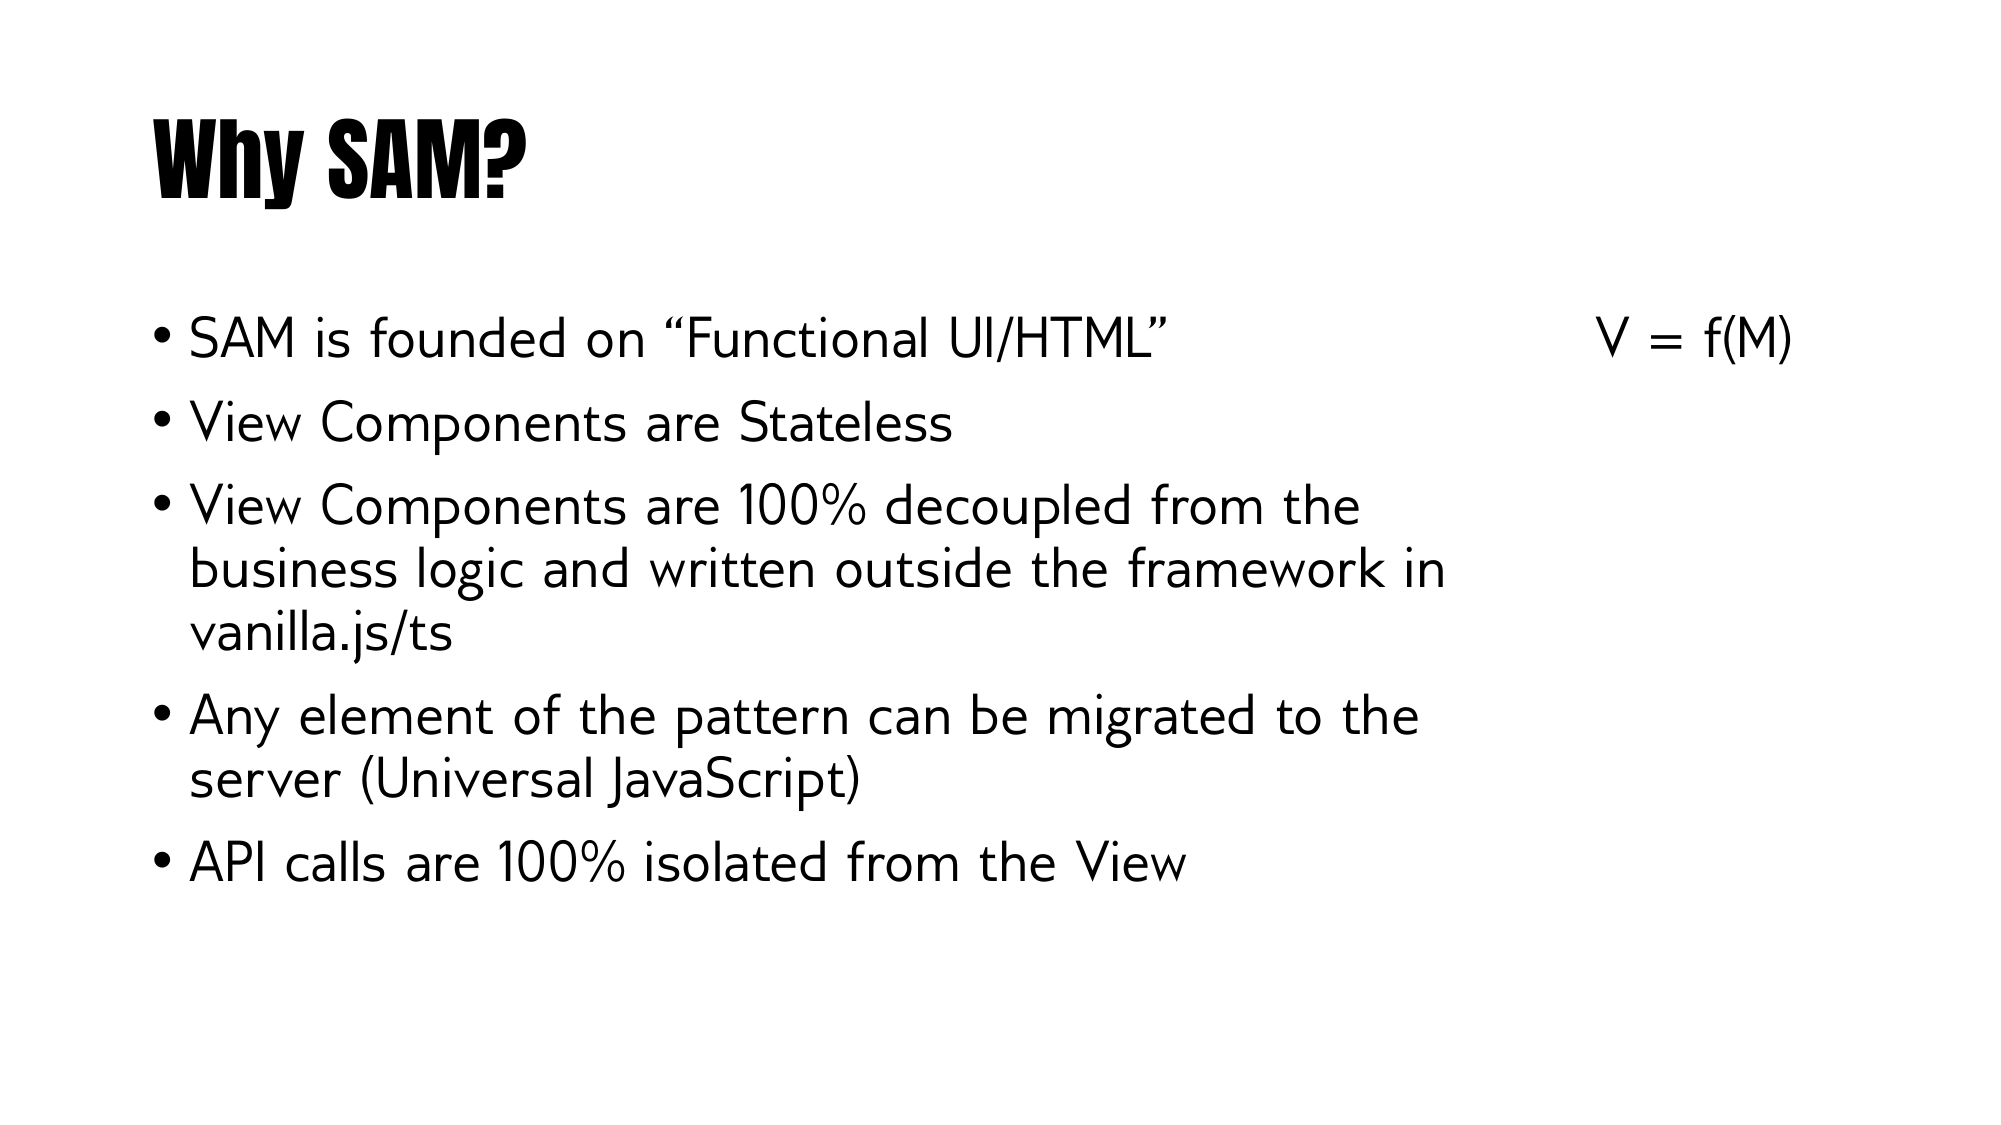

# Why SAM?
SAM is founded on “Functional UI/HTML”
View Components are Stateless
View Components are 100% decoupled from the business logic and written outside the framework in vanilla.js/ts
Any element of the pattern can be migrated to the server (Universal JavaScript)
API calls are 100% isolated from the View

V = f(M)